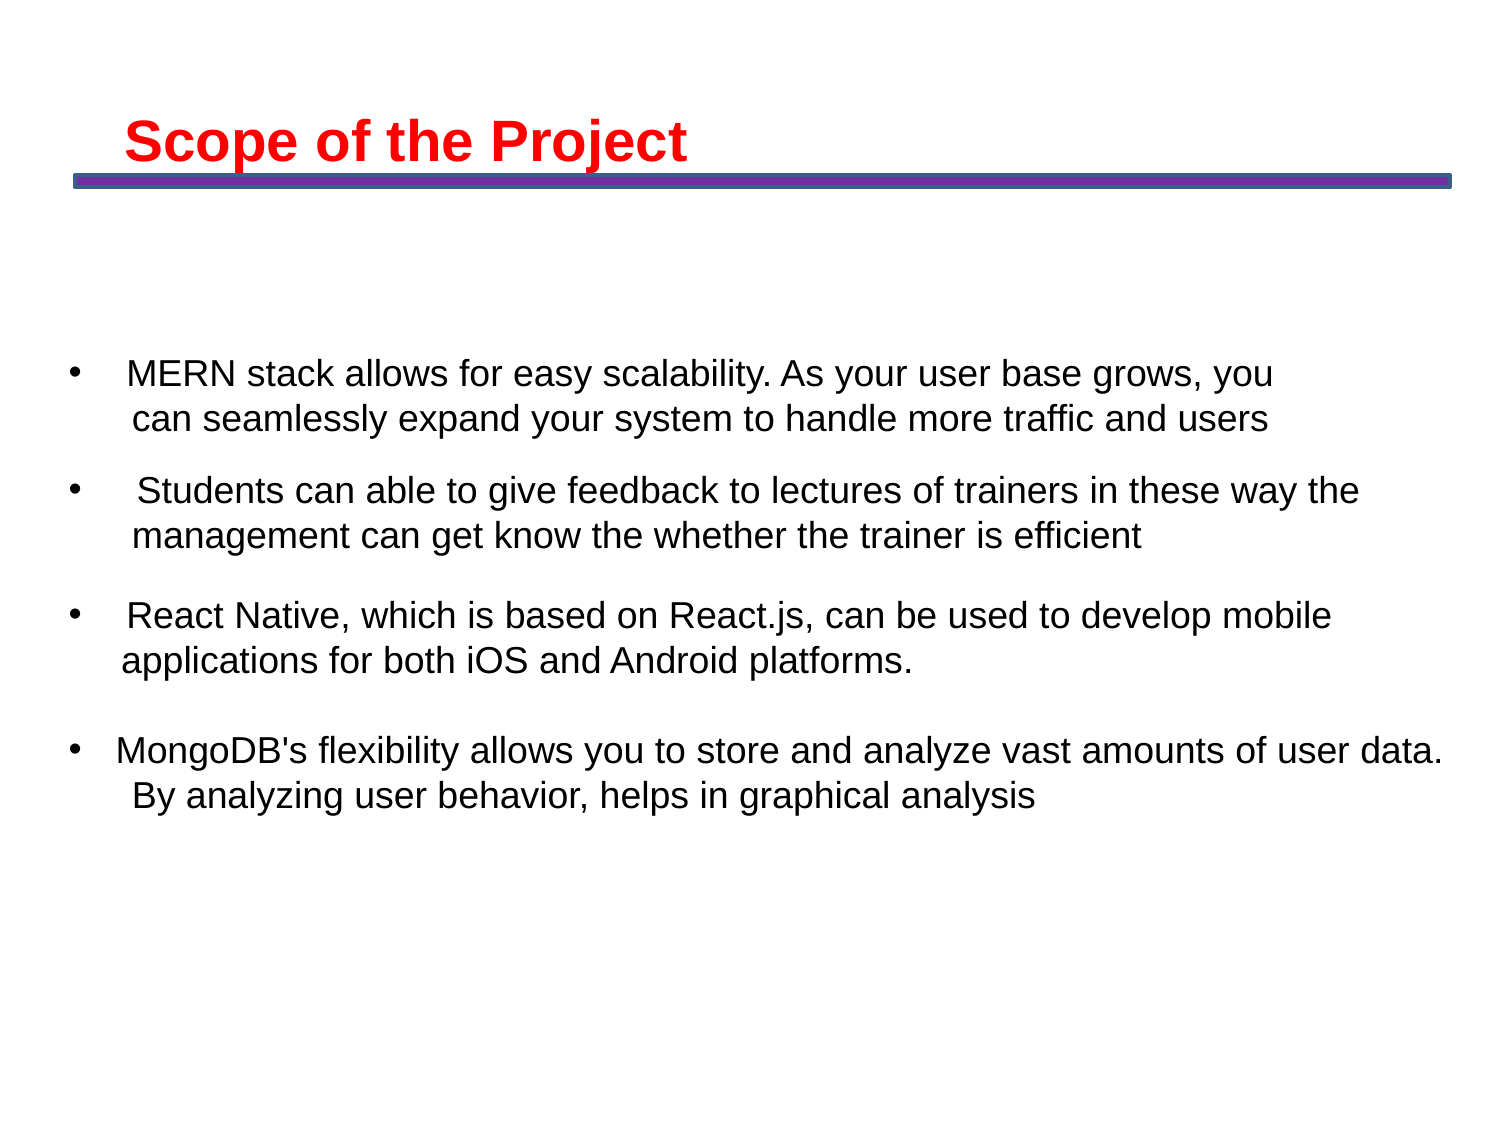

Scope of the Project

# MERN stack allows for easy scalability. As your user base grows, you
      can seamlessly expand your system to handle more traffic and users

  Students can able to give feedback to lectures of trainers in these way the
      management can get know the whether the trainer is efficient

 React Native, which is based on React.js, can be used to develop mobile
     applications for both iOS and Android platforms.

MongoDB's flexibility allows you to store and analyze vast amounts of user data.
      By analyzing user behavior, helps in graphical analysis